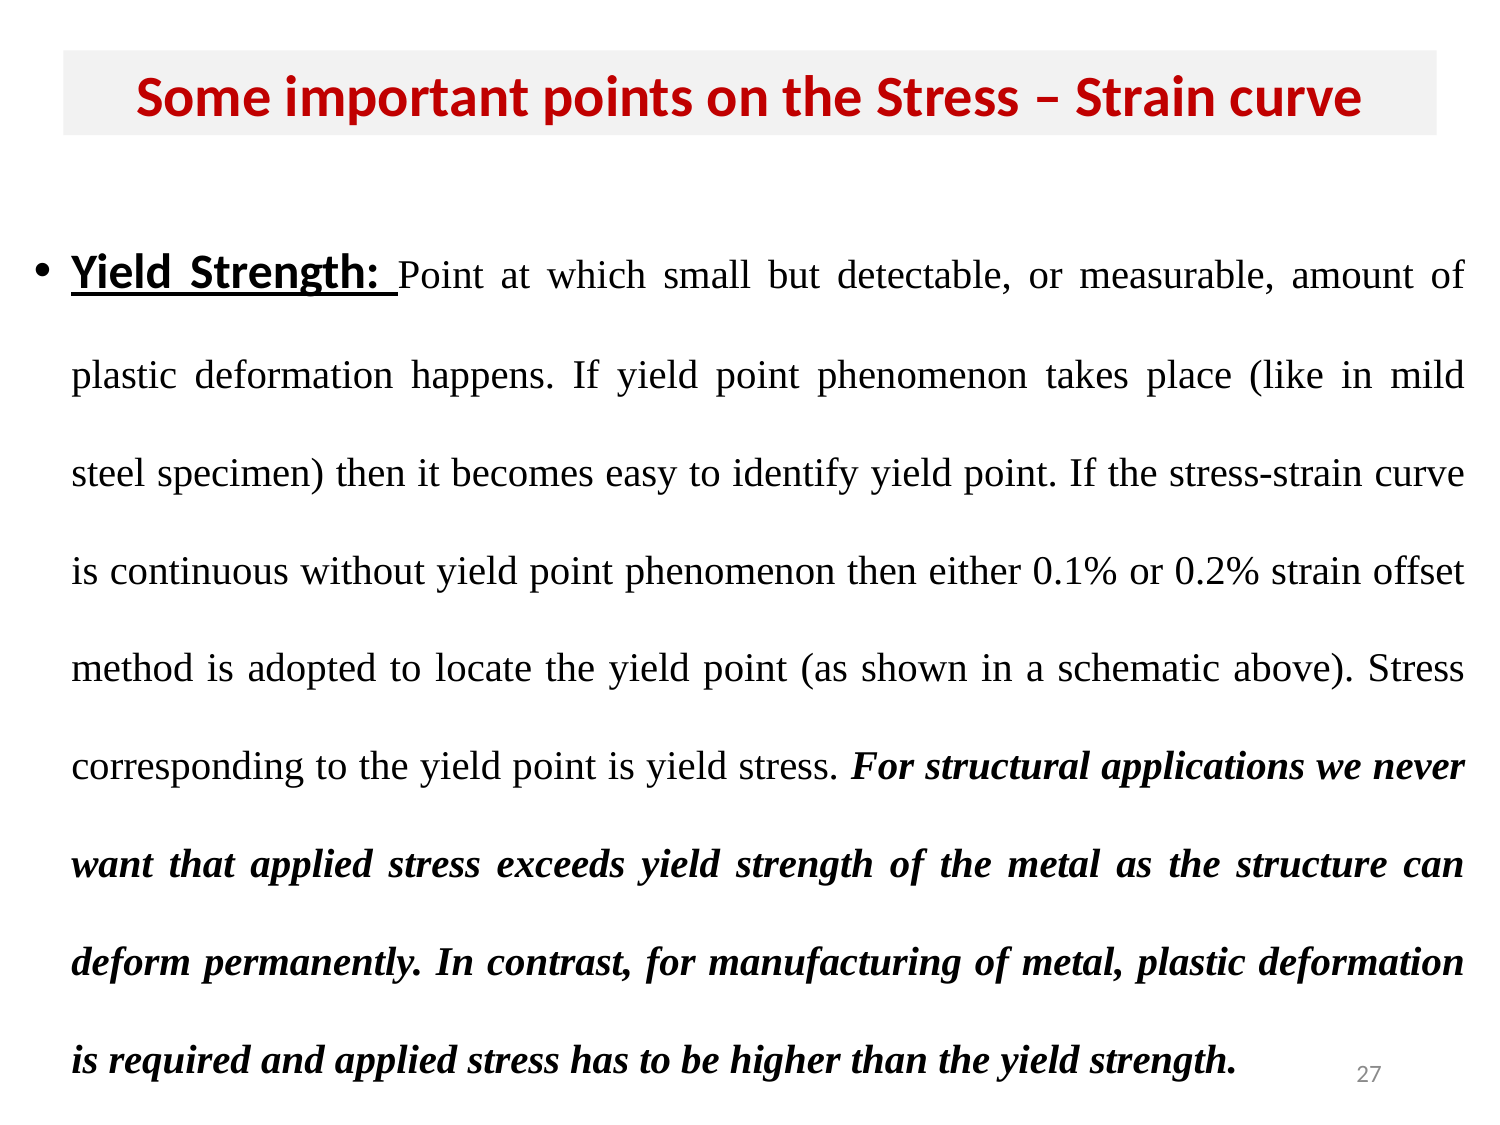

Some important points on the Stress – Strain curve
Yield Strength: Point at which small but detectable, or measurable, amount of plastic deformation happens. If yield point phenomenon takes place (like in mild steel specimen) then it becomes easy to identify yield point. If the stress-strain curve is continuous without yield point phenomenon then either 0.1% or 0.2% strain offset method is adopted to locate the yield point (as shown in a schematic above). Stress corresponding to the yield point is yield stress. For structural applications we never want that applied stress exceeds yield strength of the metal as the structure can deform permanently. In contrast, for manufacturing of metal, plastic deformation is required and applied stress has to be higher than the yield strength.
27